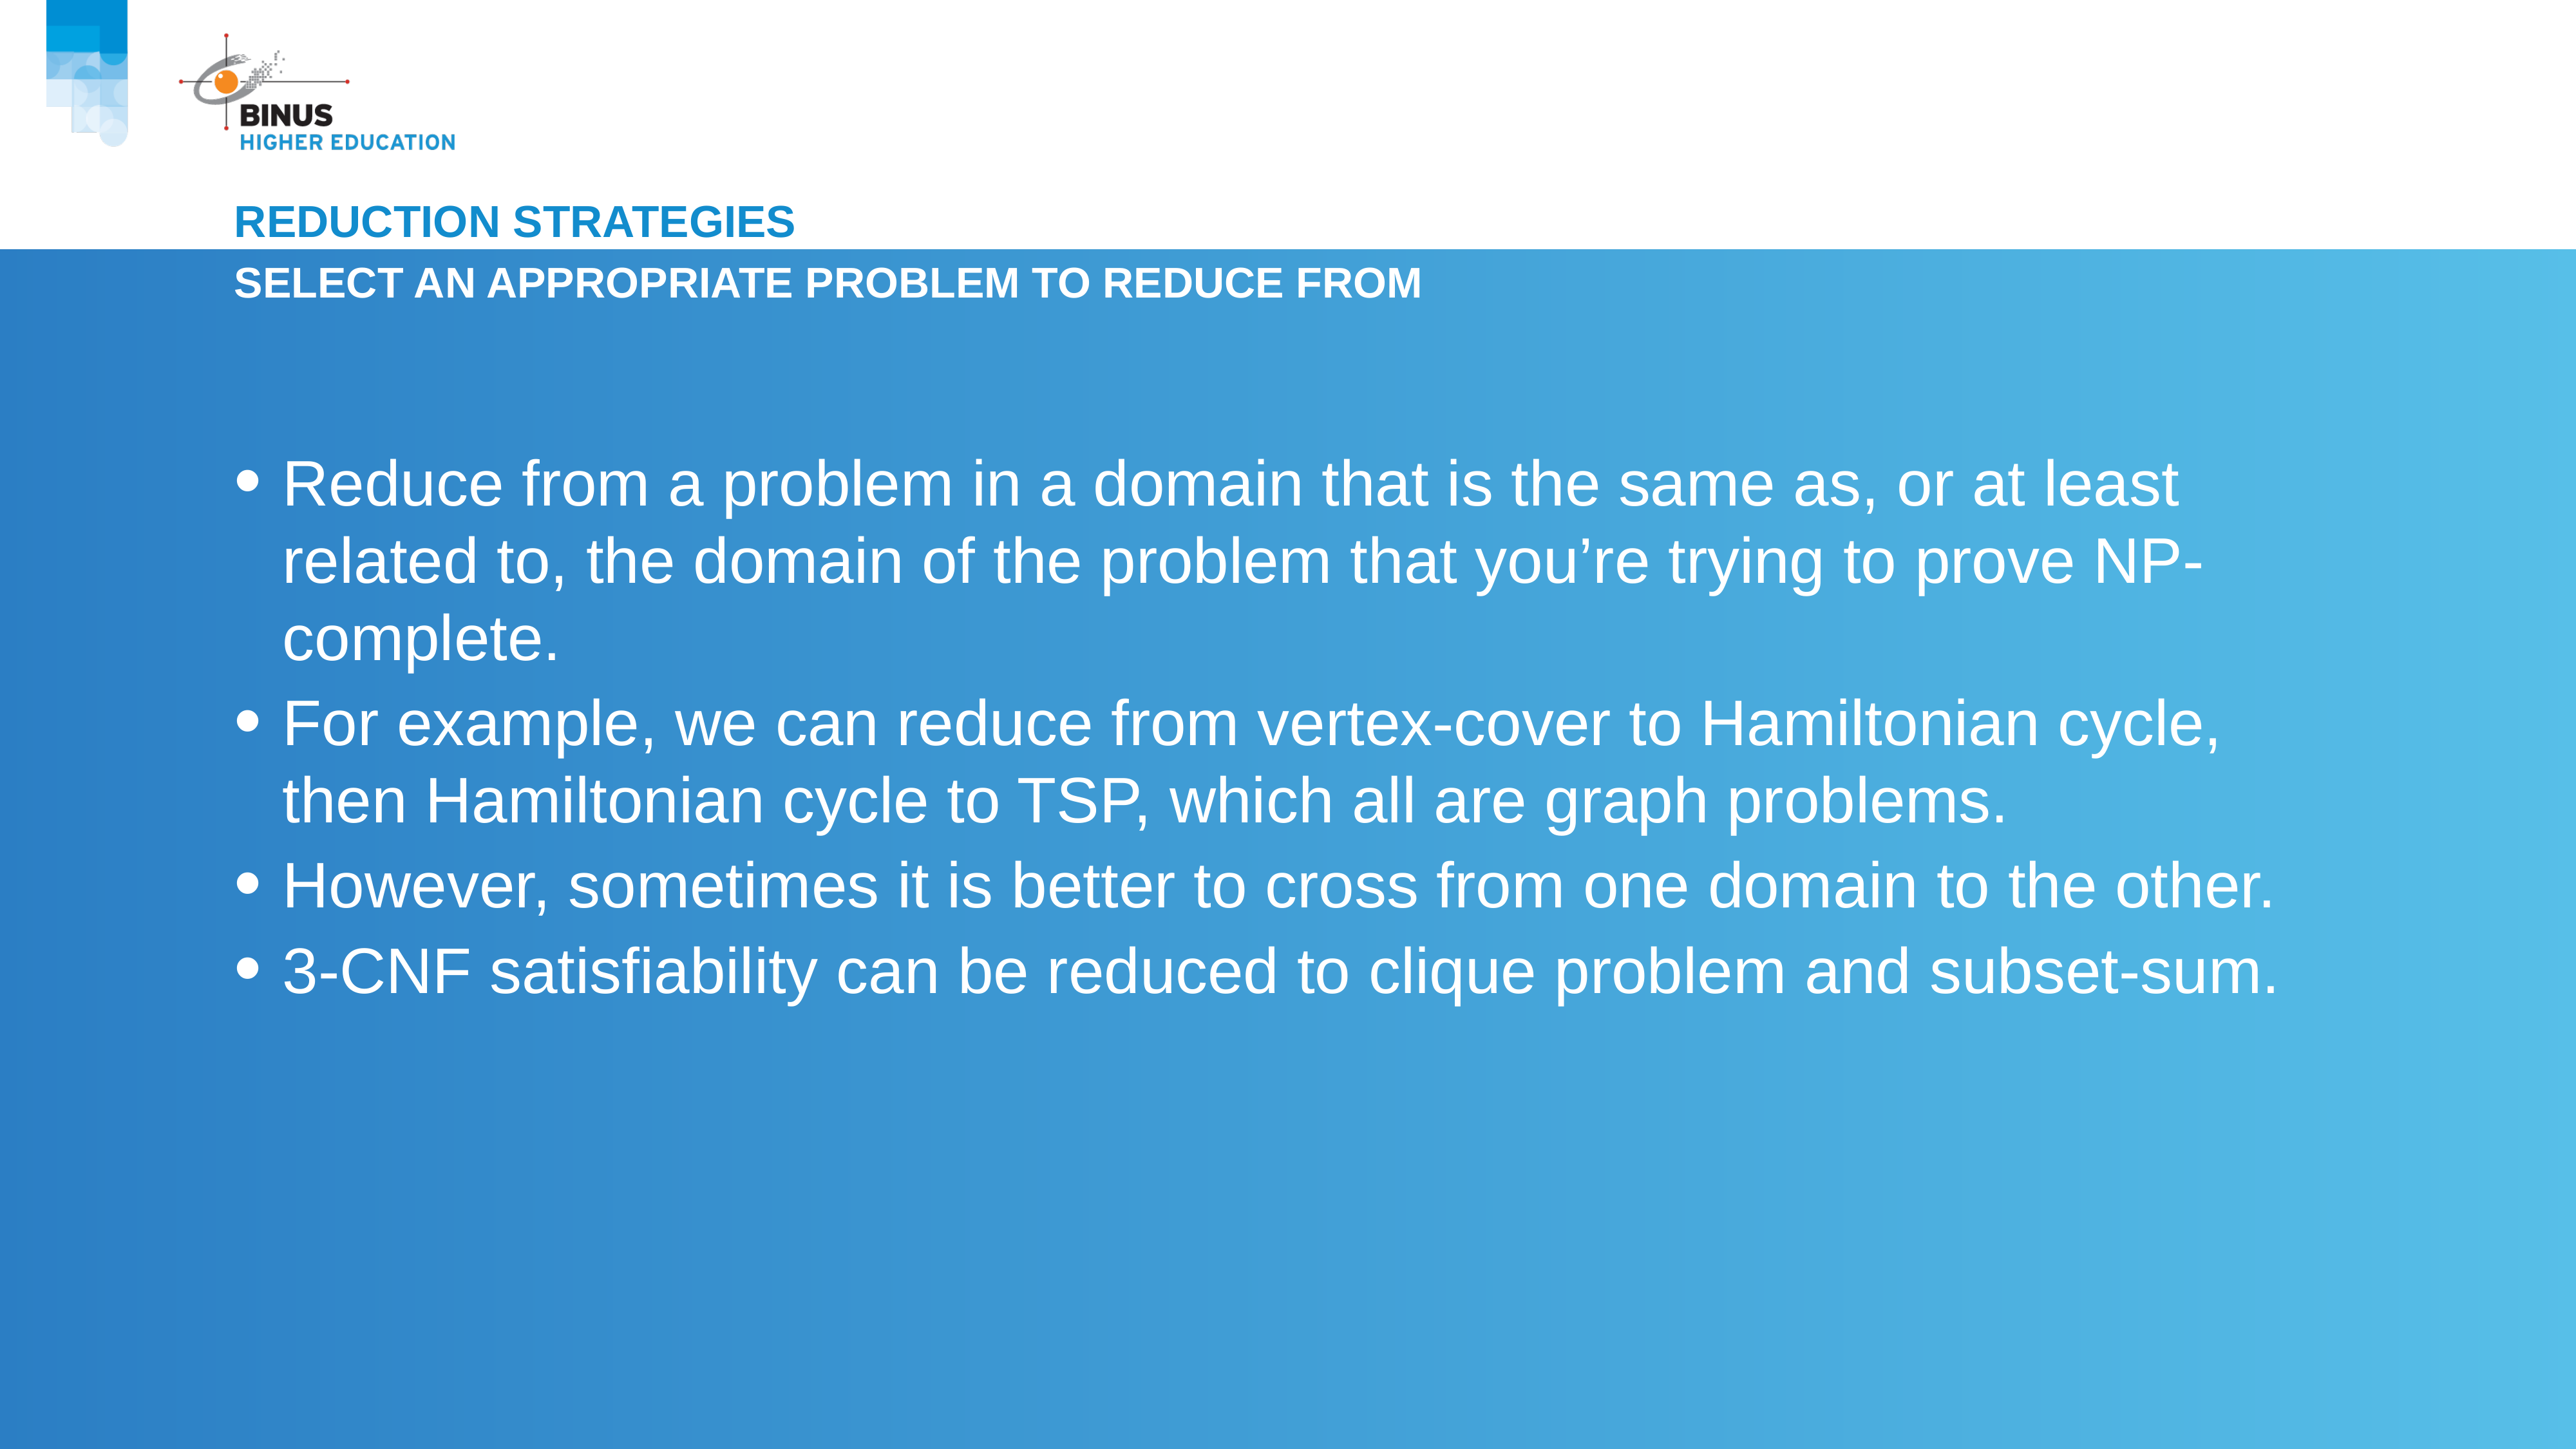

# Reduction Strategies
Select an appropriate problem to reduce from
Reduce from a problem in a domain that is the same as, or at least related to, the domain of the problem that you’re trying to prove NP-complete.
For example, we can reduce from vertex-cover to Hamiltonian cycle, then Hamiltonian cycle to TSP, which all are graph problems.
However, sometimes it is better to cross from one domain to the other.
3-CNF satisfiability can be reduced to clique problem and subset-sum.